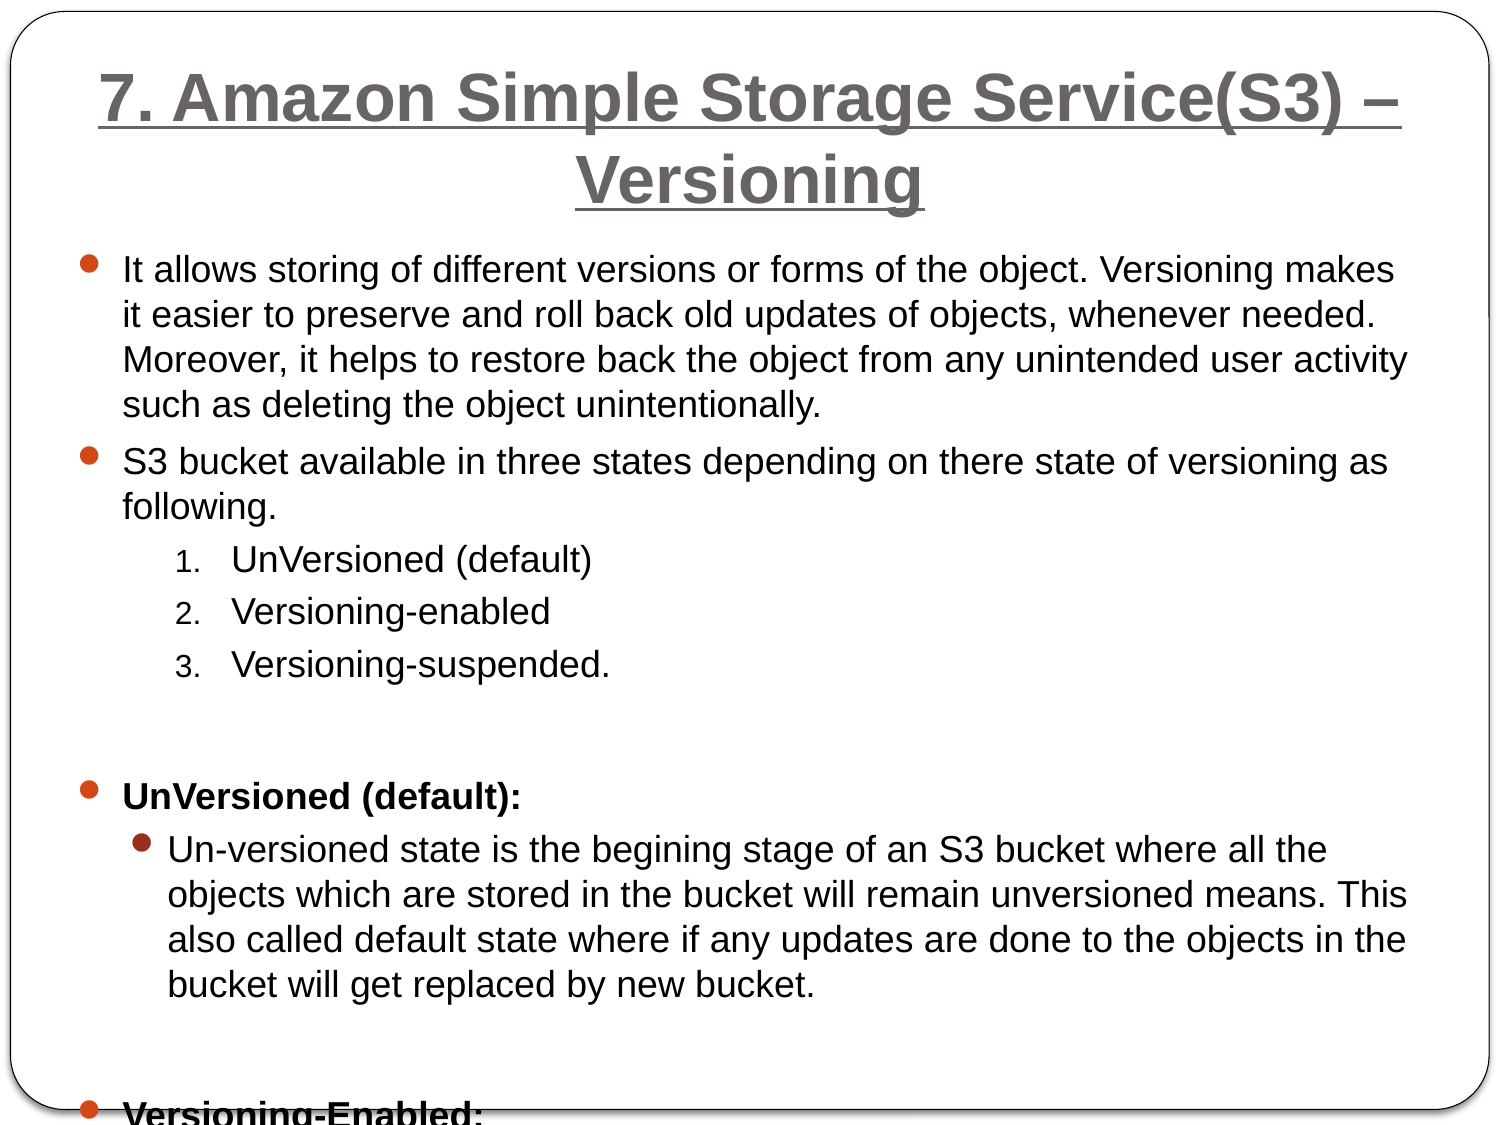

# 7. Amazon Simple Storage Service(S3) – Versioning
It allows storing of different versions or forms of the object. Versioning makes it easier to preserve and roll back old updates of objects, whenever needed. Moreover, it helps to restore back the object from any unintended user activity such as deleting the object unintentionally.
S3 bucket available in three states depending on there state of versioning as following.
UnVersioned (default)
Versioning-enabled
Versioning-suspended.

UnVersioned (default):
Un-versioned state is the begining stage of an S3 bucket where all the objects which are stored in the bucket will remain unversioned means. This also called default state where if any updates are done to the objects in the bucket will get replaced by new bucket.

Versioning-Enabled:
This state is safest state to the object to be in if any updates or modifies happens S3 will store version of that update which means the older versions will remains same and the new version will be stored new unique ID.